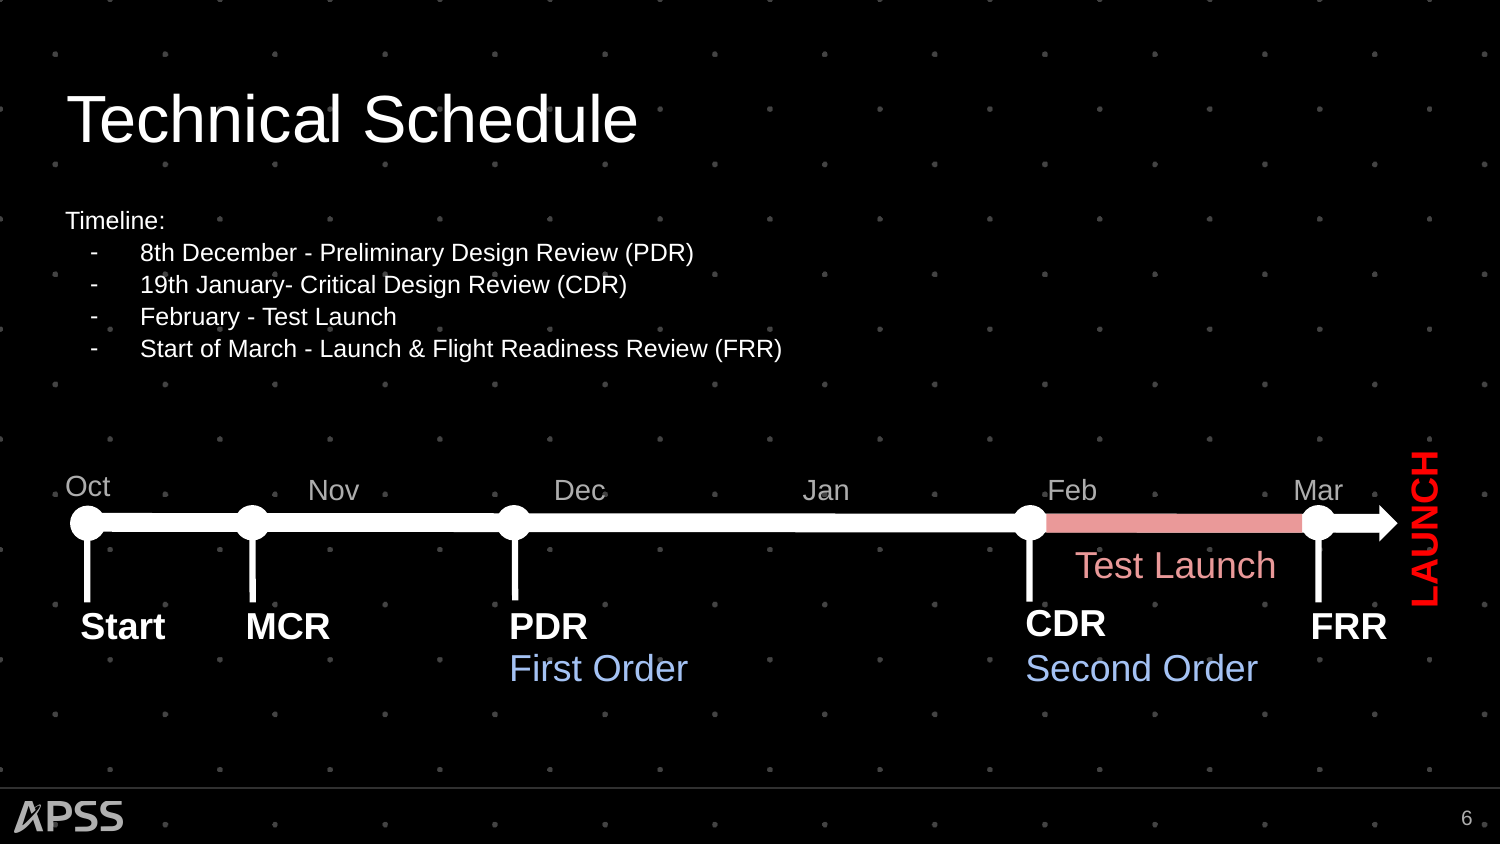

# Technical Schedule
Timeline:
8th December - Preliminary Design Review (PDR)
19th January- Critical Design Review (CDR)
February - Test Launch
Start of March - Launch & Flight Readiness Review (FRR)

Oct
Nov
Dec
Jan
Feb
Mar
LAUNCH

Test Launch
CDR
Start
MCR
PDR
FRR
First Order
Second Order